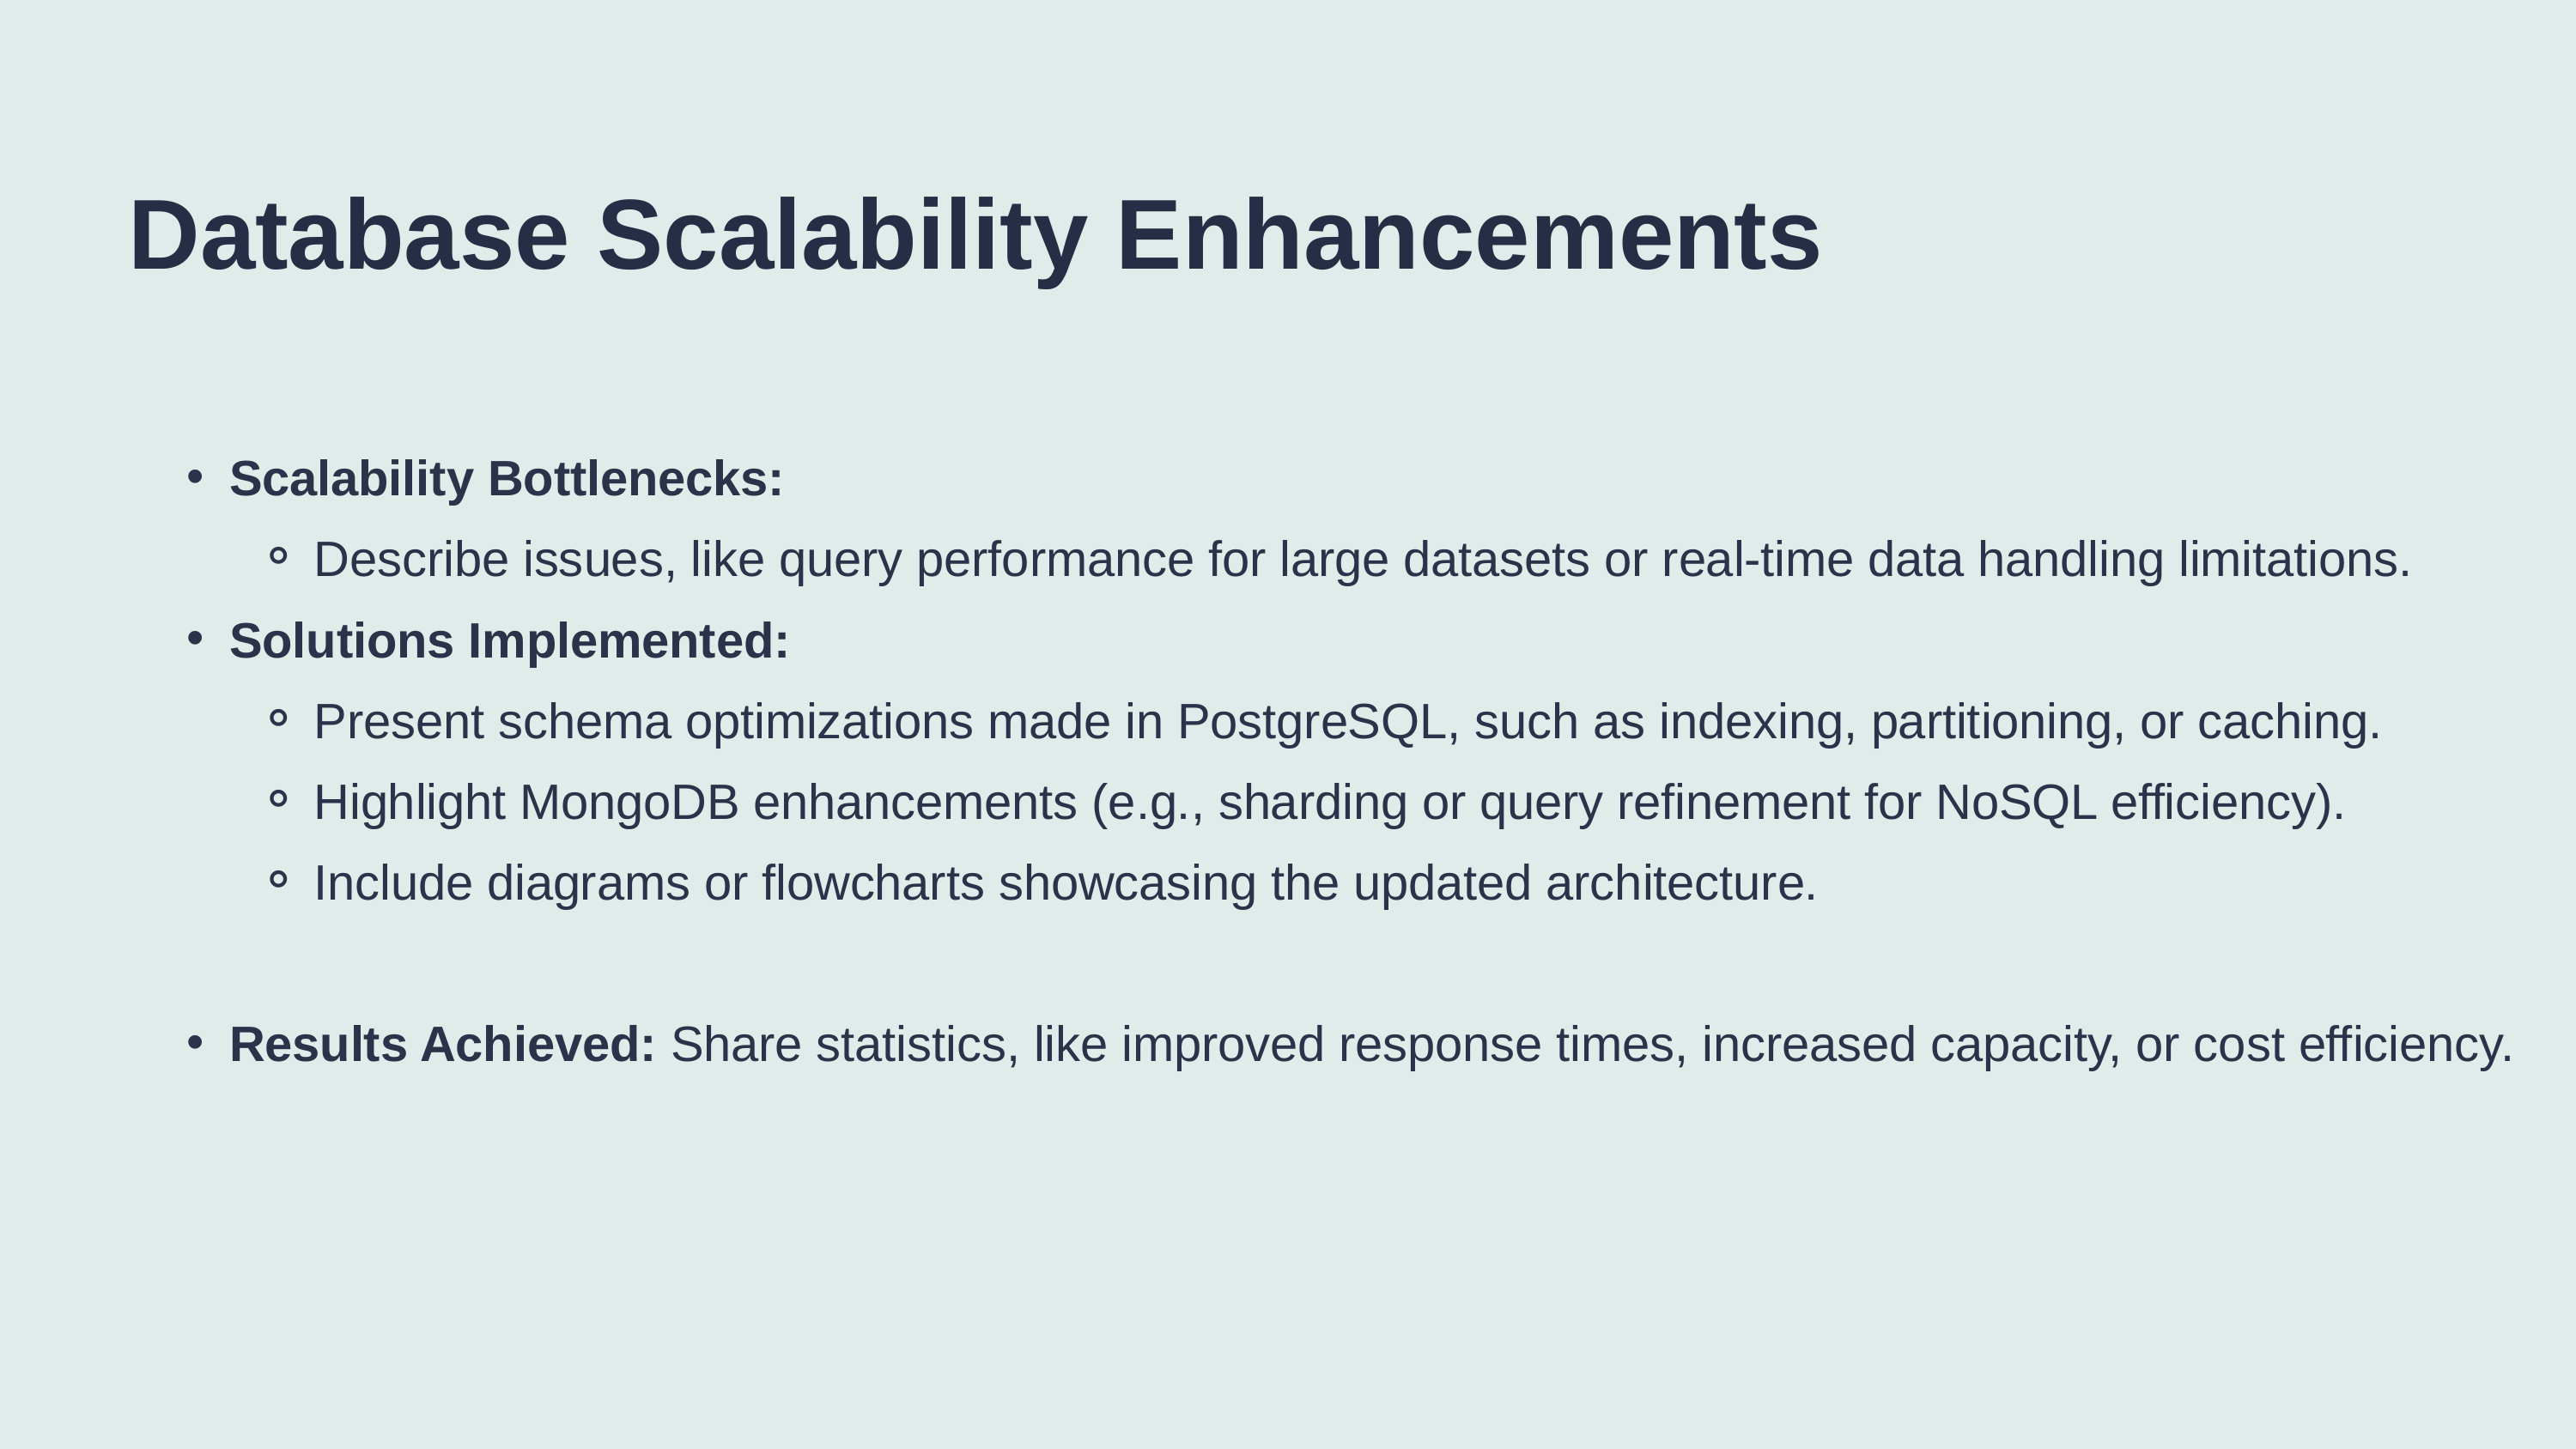

Database Scalability Enhancements

Scalability Bottlenecks:
Describe issues, like query performance for large datasets or real-time data handling limitations.
Solutions Implemented:
Present schema optimizations made in PostgreSQL, such as indexing, partitioning, or caching.
Highlight MongoDB enhancements (e.g., sharding or query refinement for NoSQL efficiency).
Include diagrams or flowcharts showcasing the updated architecture.

Results Achieved: Share statistics, like improved response times, increased capacity, or cost efficiency.